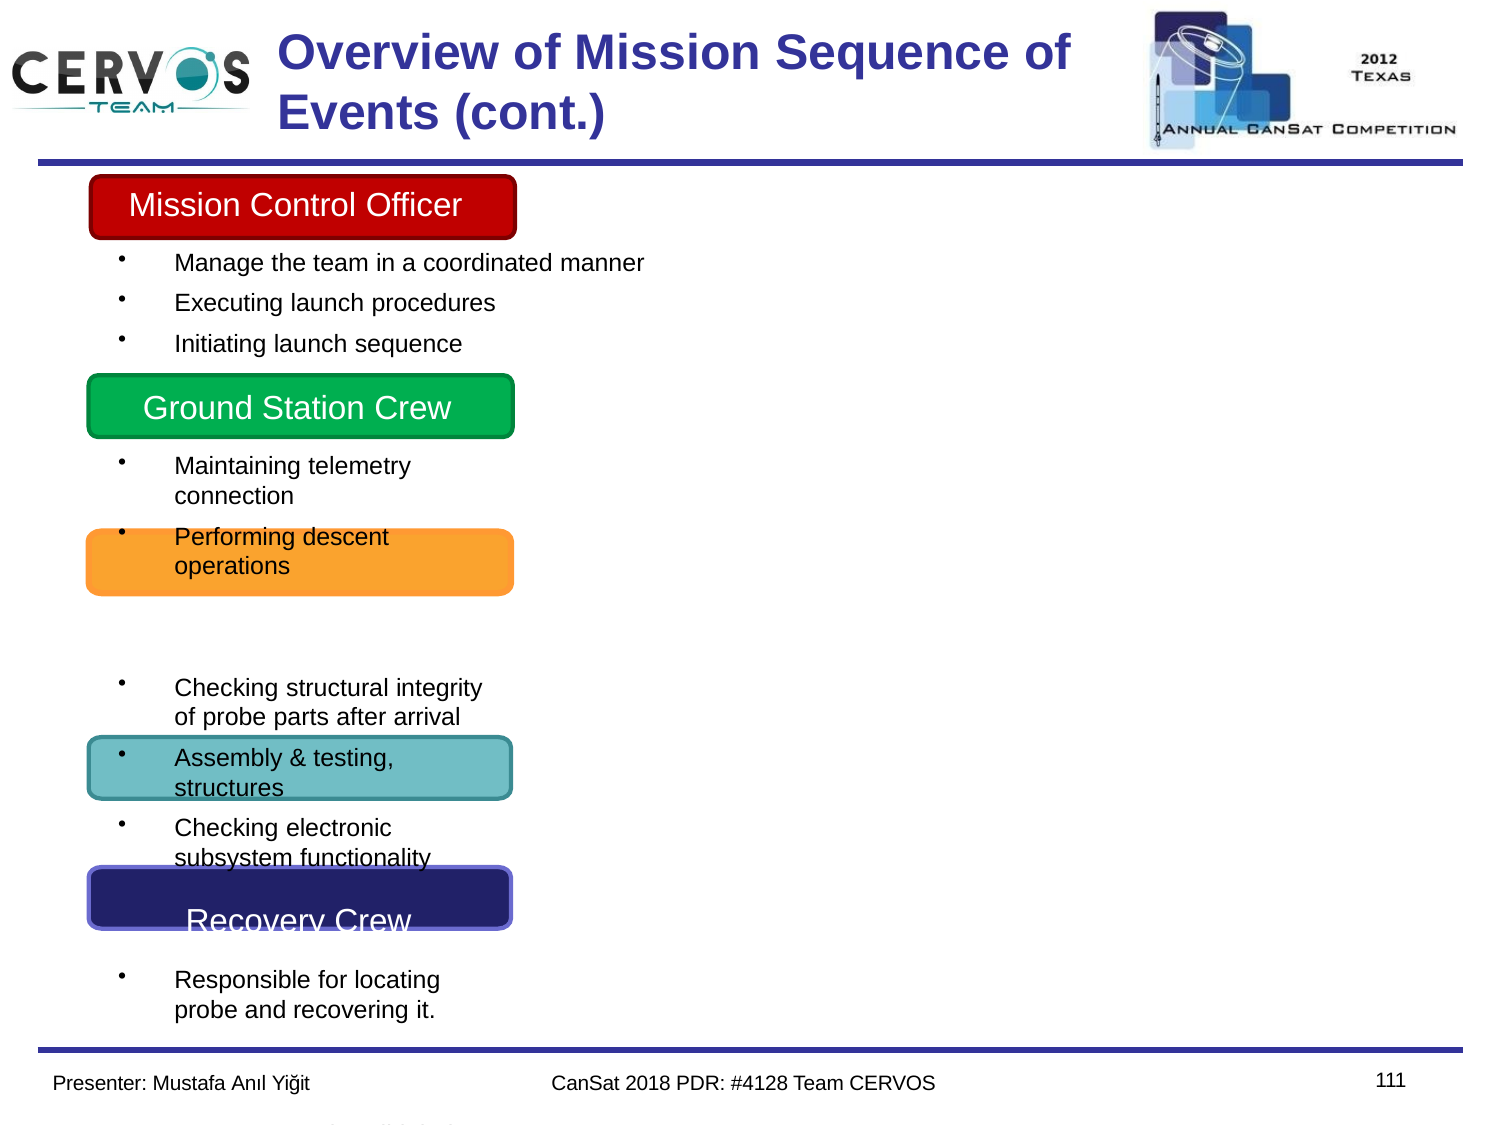

# Overview of Mission Sequence of
Events (cont.)
Team Logo
Here
(If You Want)

Mission Control Officer
Manage the team in a coordinated manner
Executing launch procedures
Initiating launch sequence

Ground Station Crew
Maintaining telemetry connection
Performing descent operations
CanSat Crew
Checking structural integrity of probe parts after arrival
Assembly & testing, structures
Checking electronic subsystem functionality

Recovery Crew
Responsible for locating probe and recovering it.

Preliminary at PDR
Every crew member did their parts of PDR, then, we collected each part in presentation.
As a team, we have examined all the requirements provided by the organization and, checked al possible errors.

111
Presenter: Mustafa Anıl Yiğit
CanSat 2018 PDR: #4128 Team CERVOS